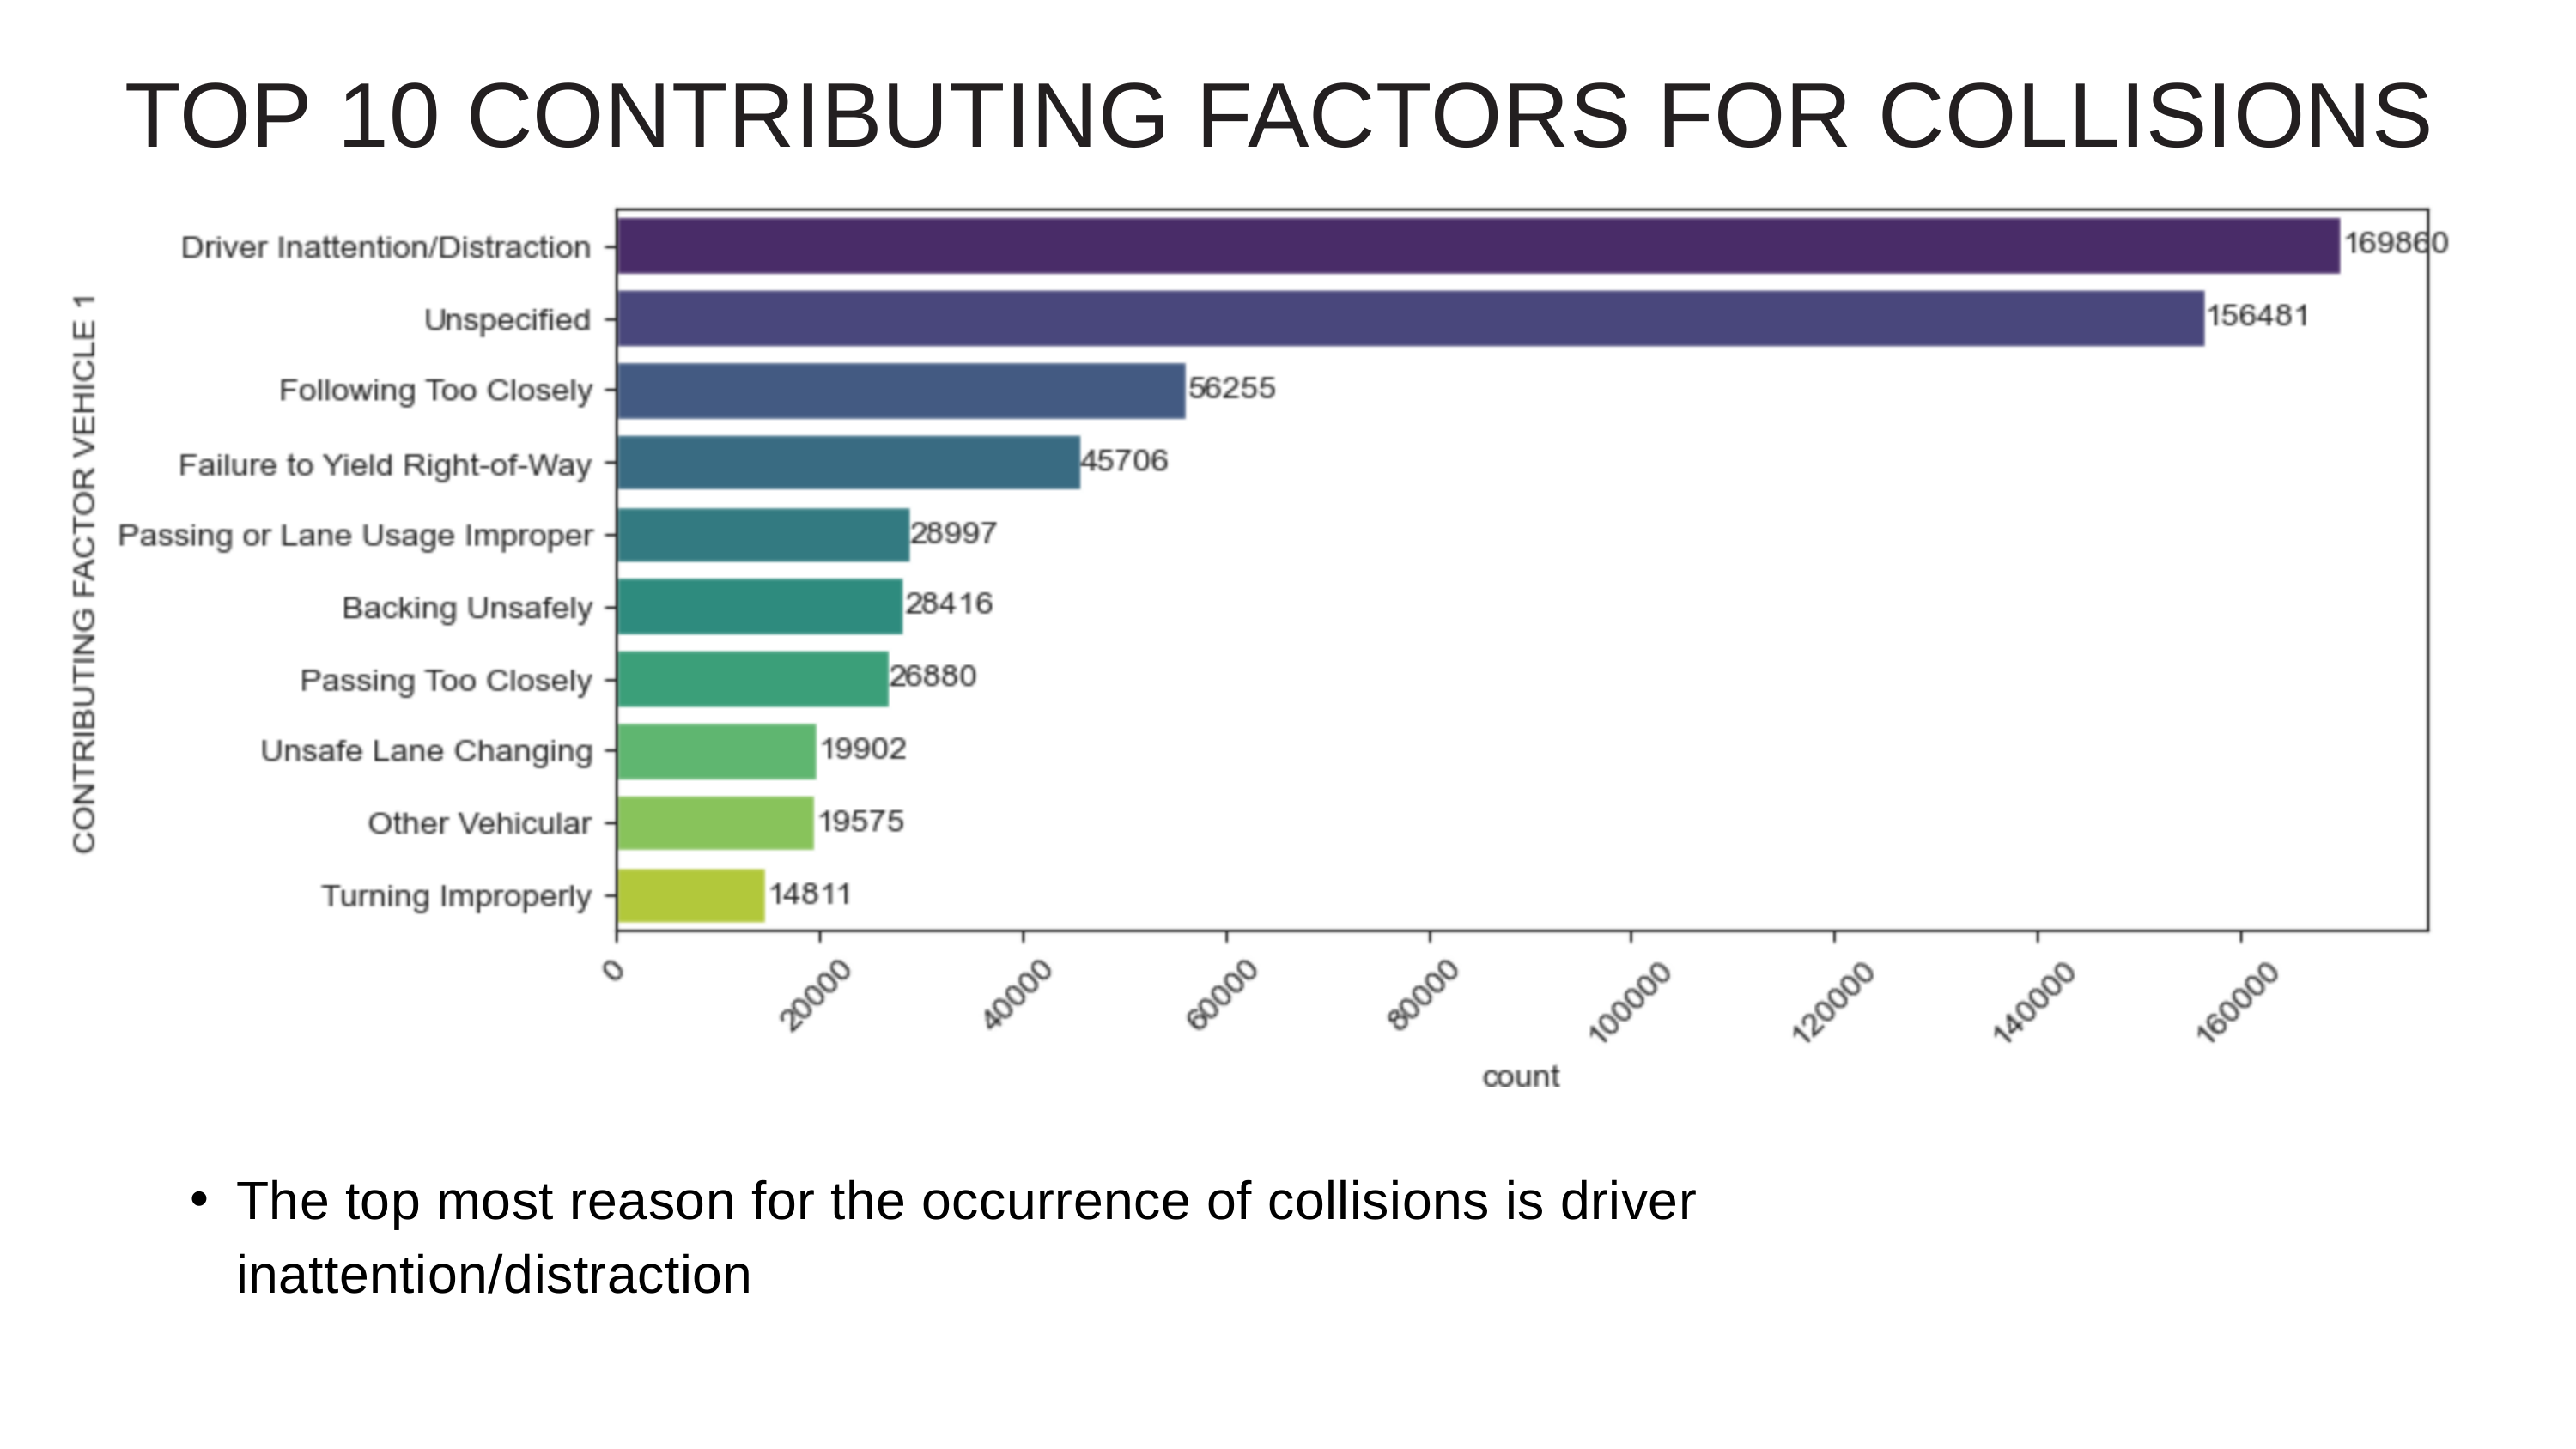

TOP 10 CONTRIBUTING FACTORS FOR COLLISIONS

The top most reason for the occurrence of collisions is driver inattention/distraction